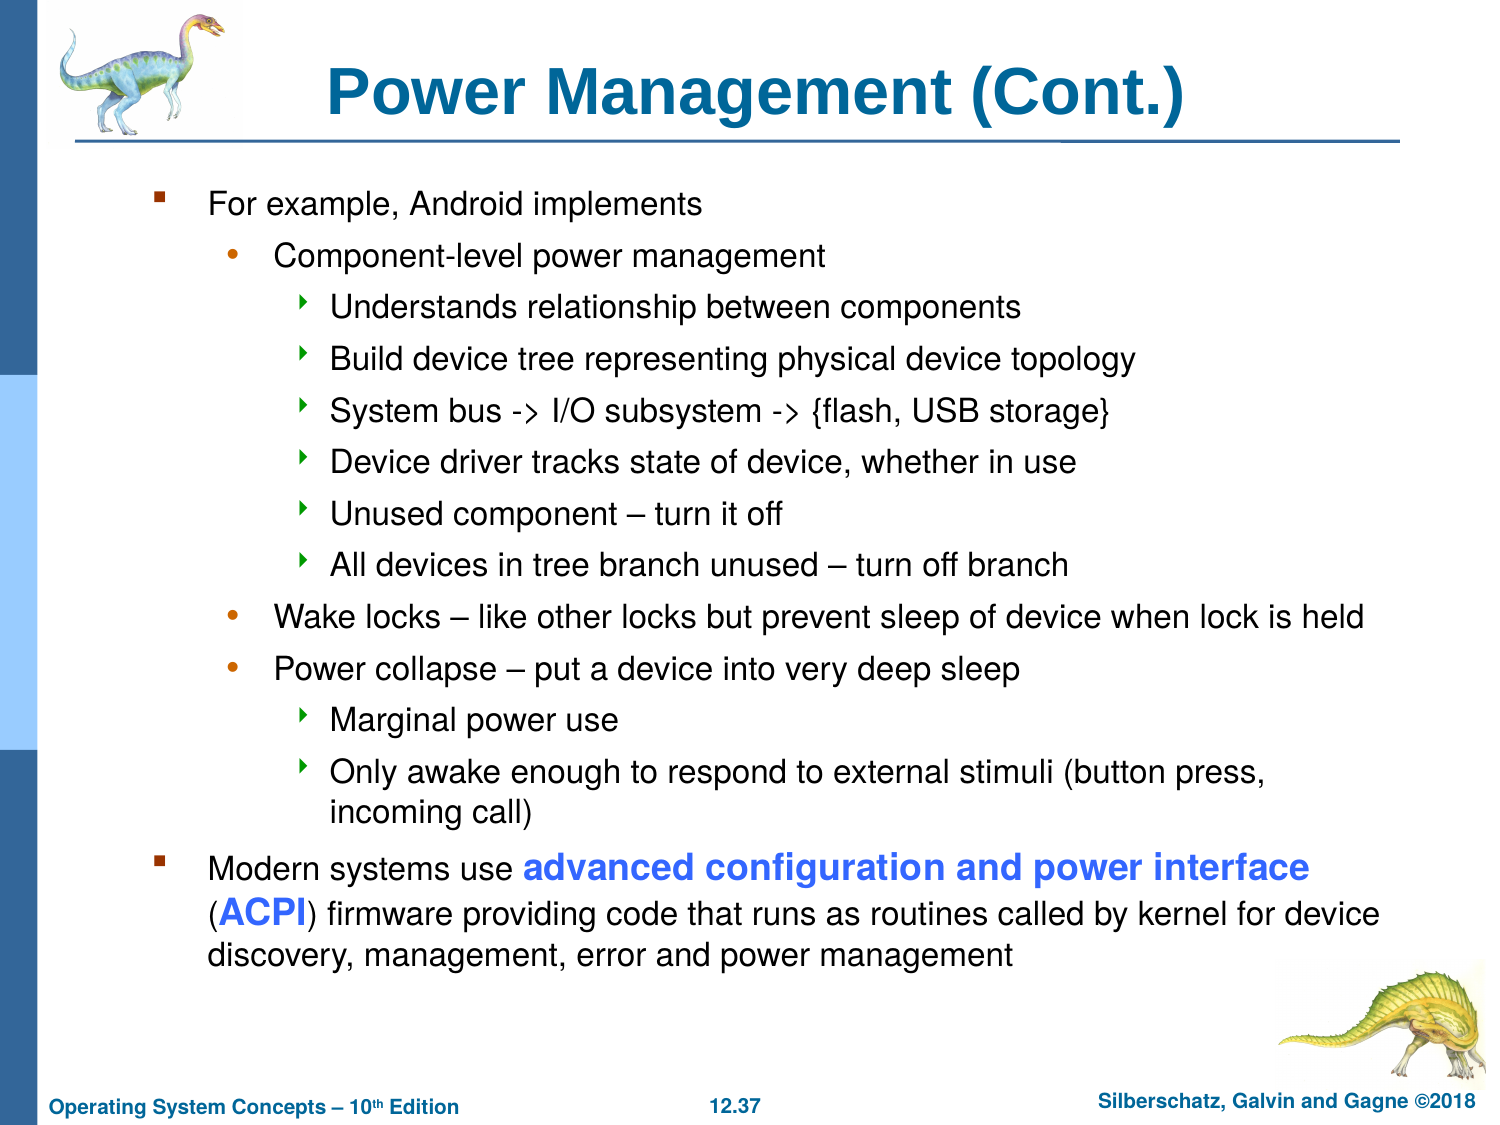

# Power Management (Cont.)
For example, Android implements
Component-level power management
Understands relationship between components
Build device tree representing physical device topology
System bus -> I/O subsystem -> {flash, USB storage}
Device driver tracks state of device, whether in use
Unused component – turn it off
All devices in tree branch unused – turn off branch
Wake locks – like other locks but prevent sleep of device when lock is held
Power collapse – put a device into very deep sleep
Marginal power use
Only awake enough to respond to external stimuli (button press, incoming call)
Modern systems use advanced configuration and power interface (ACPI) firmware providing code that runs as routines called by kernel for device discovery, management, error and power management